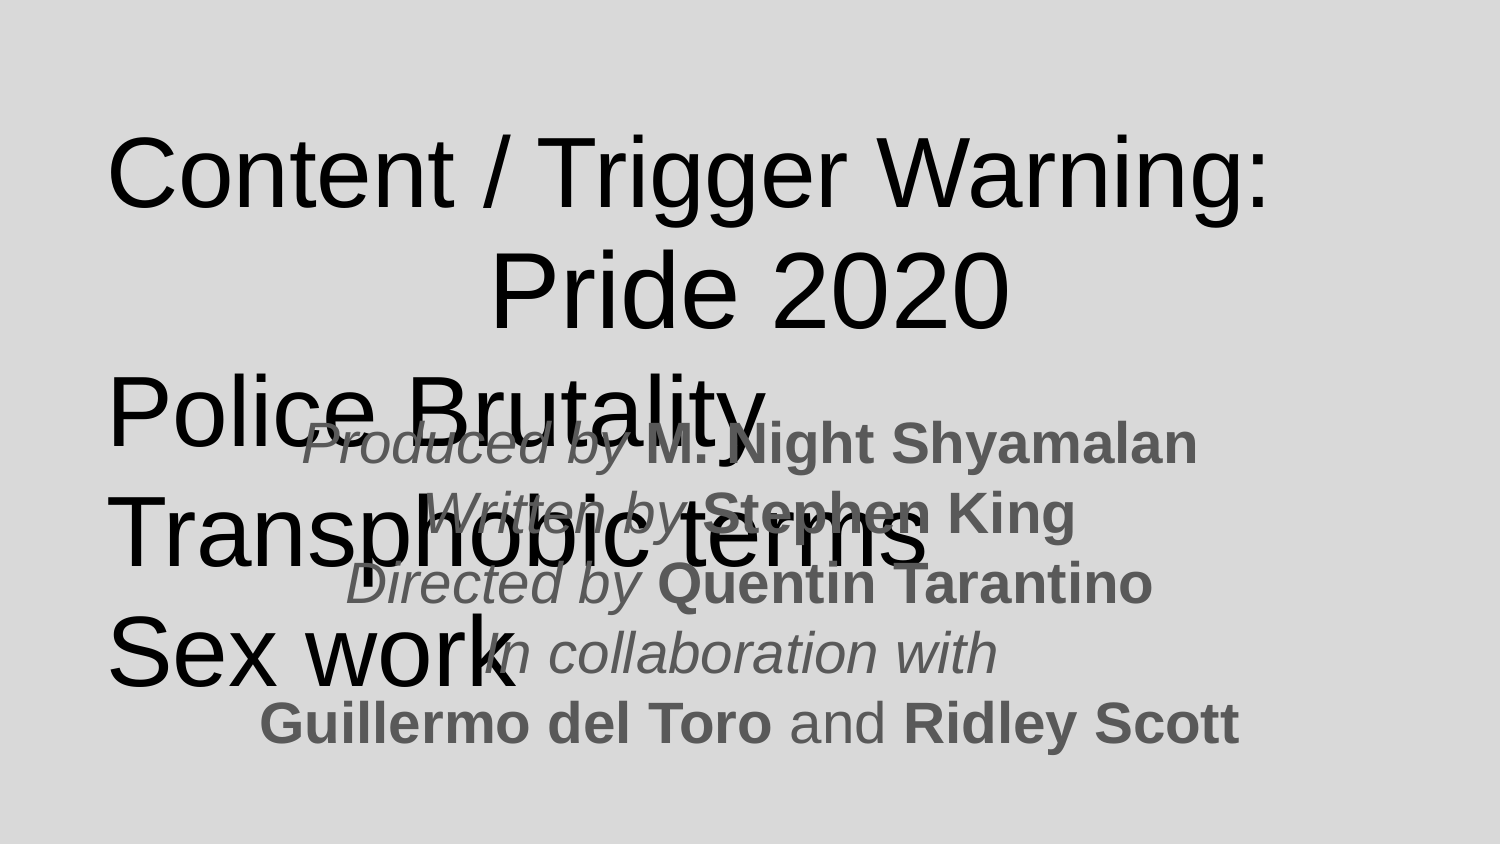

Content / Trigger Warning:

Police Brutality
Transphobic terms
Sex work
# Pride 2020
Produced by M. Night Shyamalan
Written by Stephen King
Directed by Quentin Tarantino
In collaboration with
Guillermo del Toro and Ridley Scott